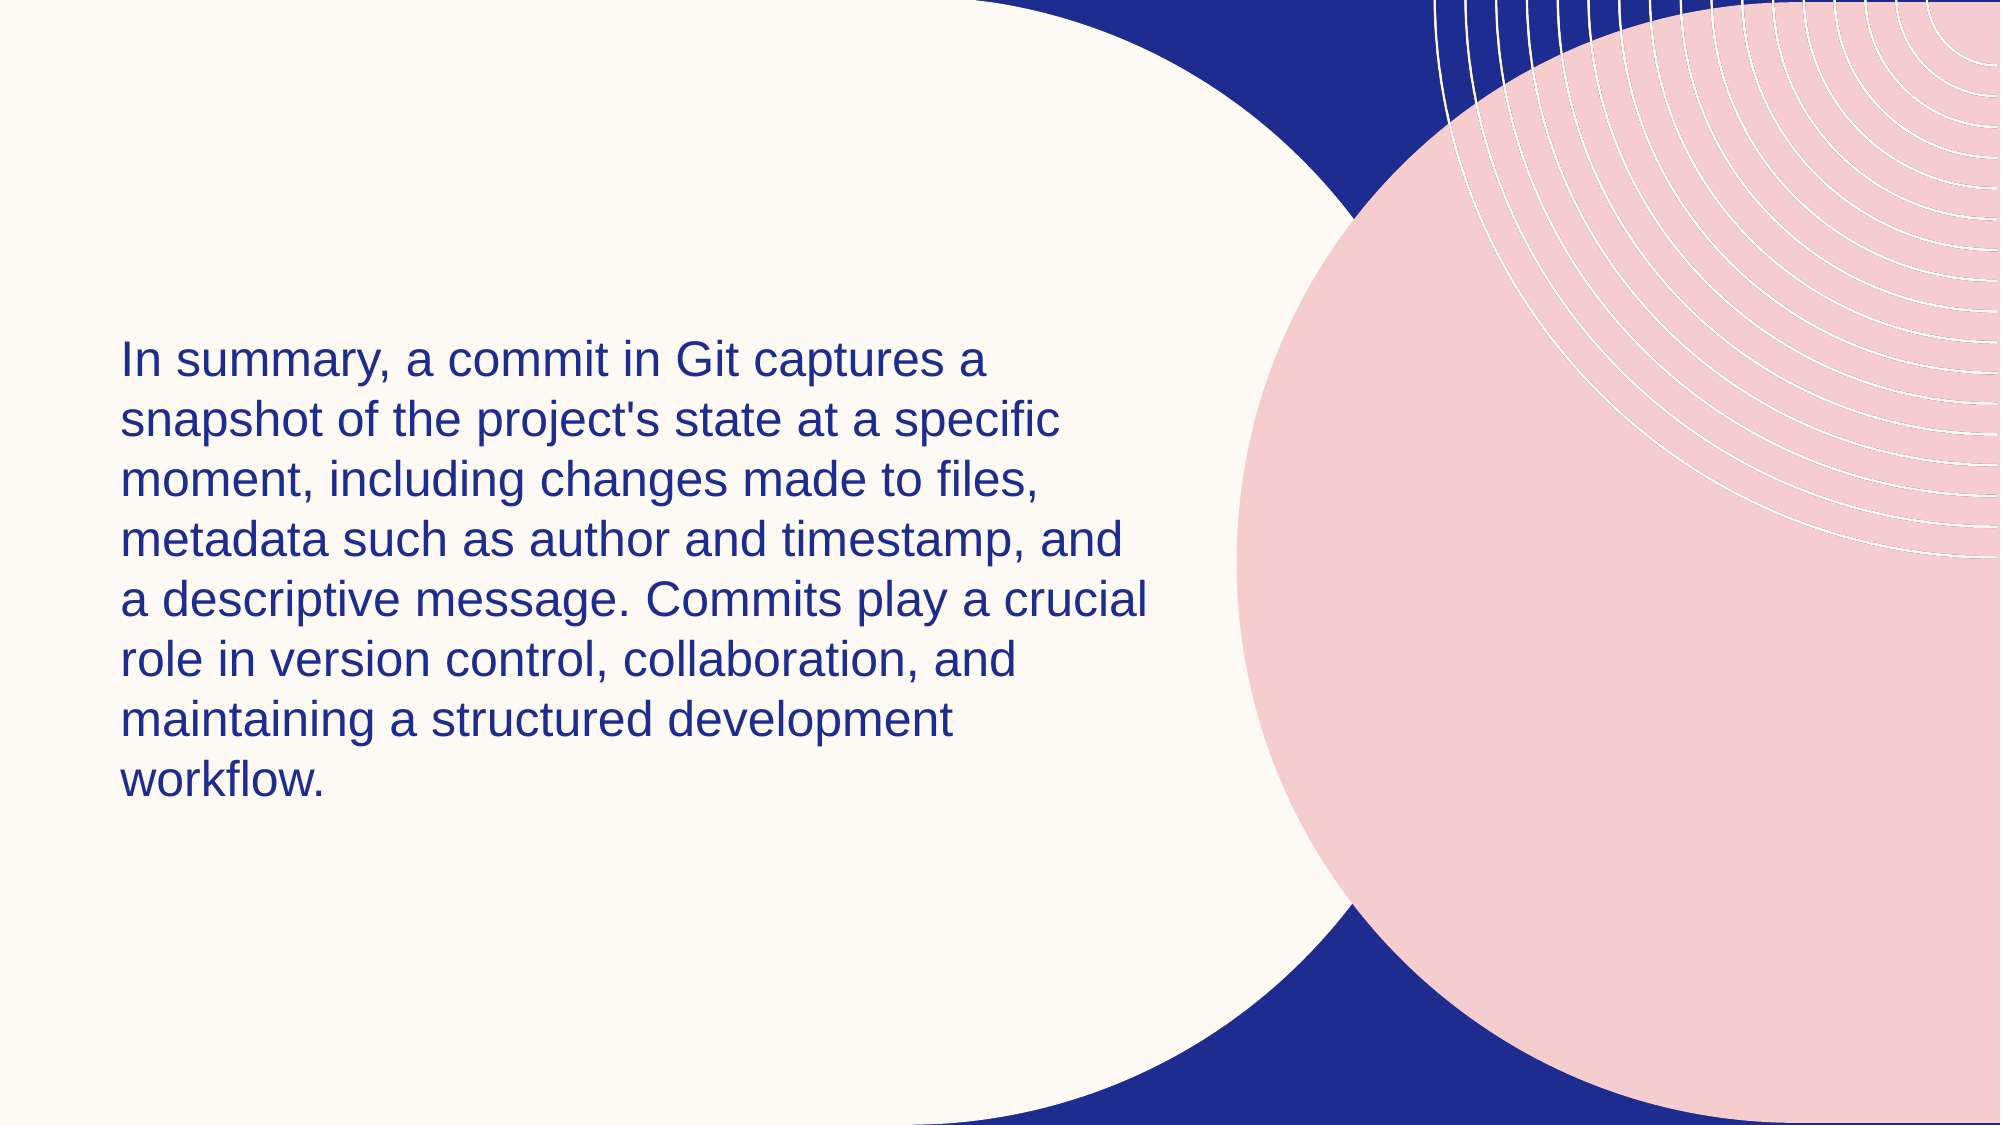

In summary, a commit in Git captures a snapshot of the project's state at a specific moment, including changes made to files, metadata such as author and timestamp, and a descriptive message. Commits play a crucial role in version control, collaboration, and maintaining a structured development workflow.